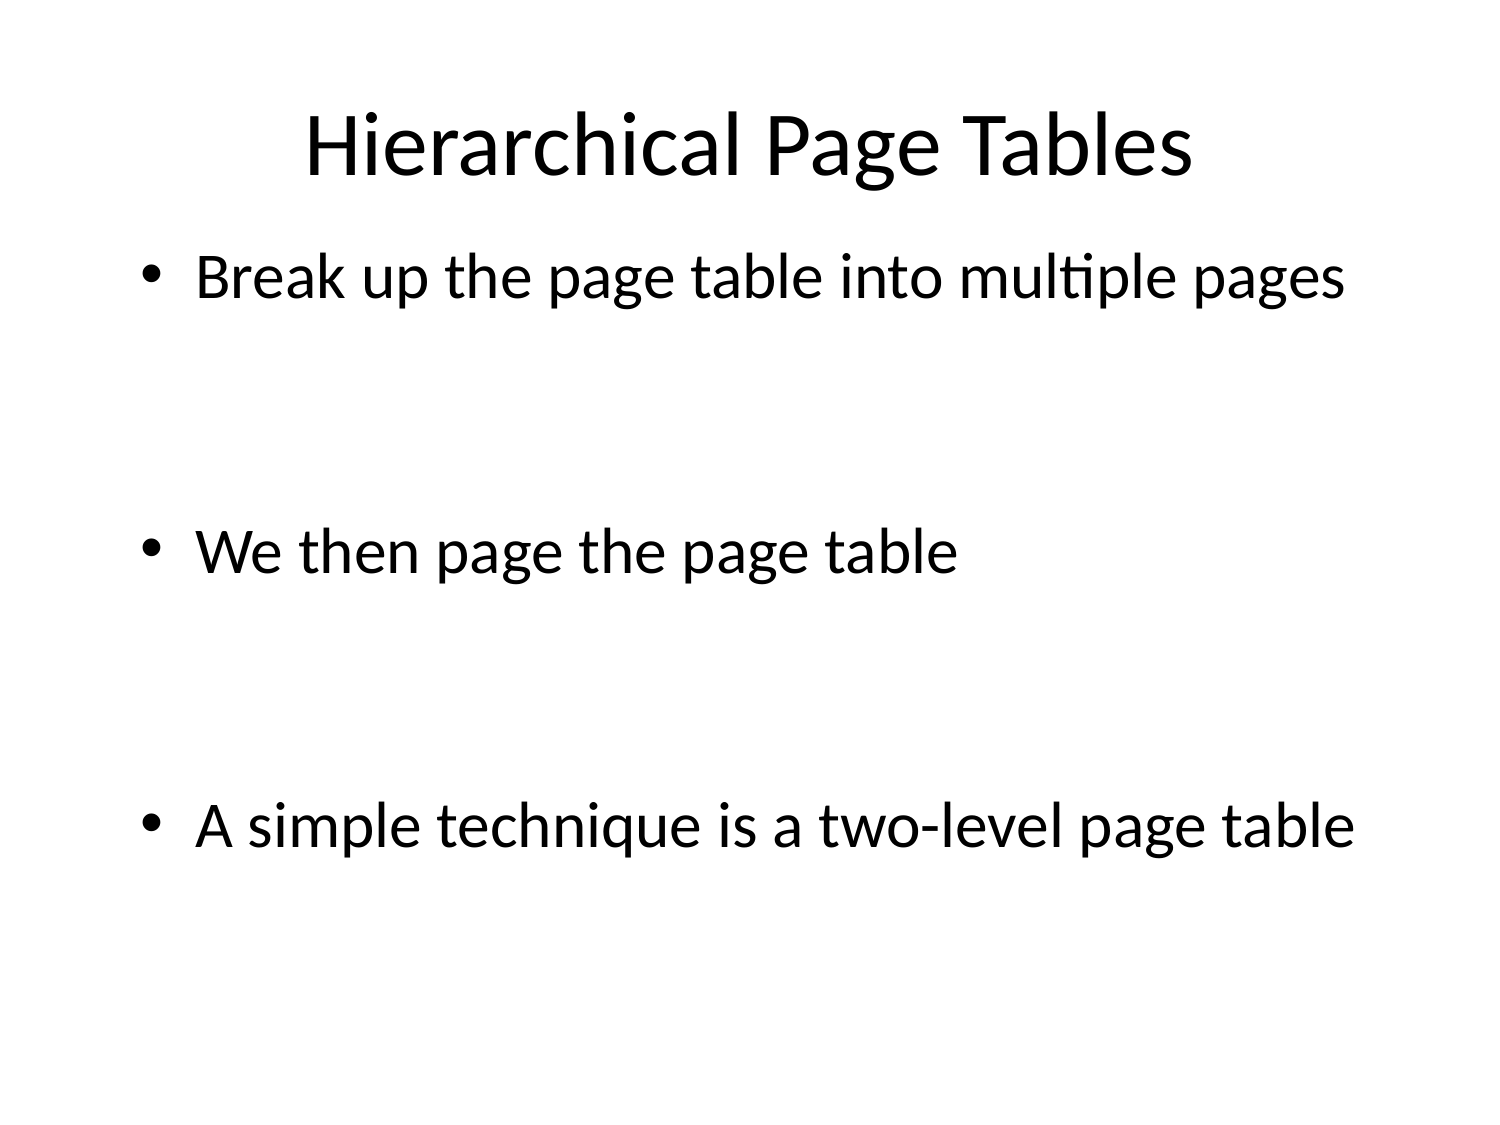

# Hierarchical Page Tables
Break up the page table into multiple pages

We then page the page table

A simple technique is a two-level page table